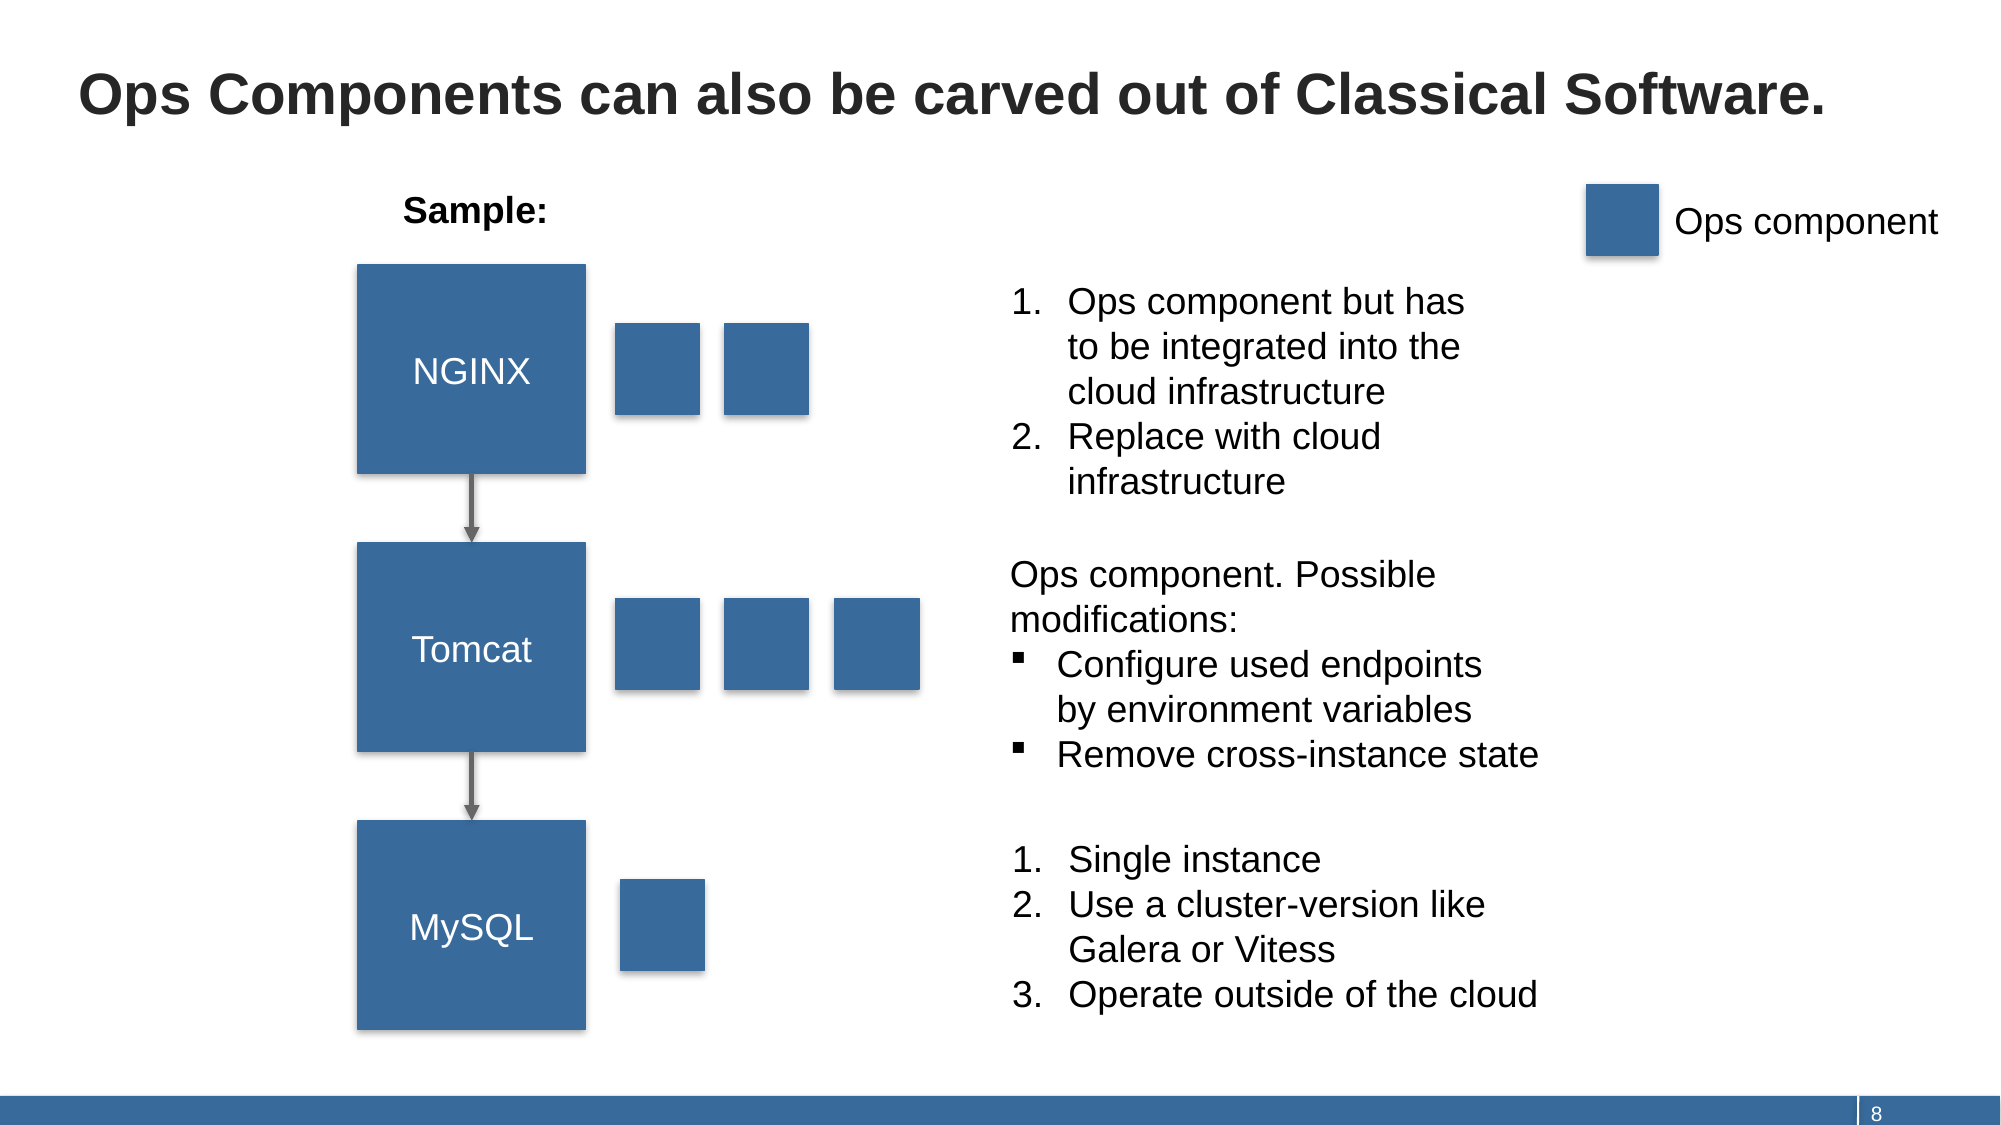

# Ops Components can also be carved out of Classical Software.
Sample:

Ops component
NGINX
Ops component but has
to be integrated into the
cloud infrastructure
Replace with cloud
infrastructure

Tomcat
Ops component. Possible
modifications:
Configure used endpoints
by environment variables
Remove cross-instance state

MySQL
Single instance
Use a cluster-version like
Galera or Vitess
Operate outside of the cloud

8